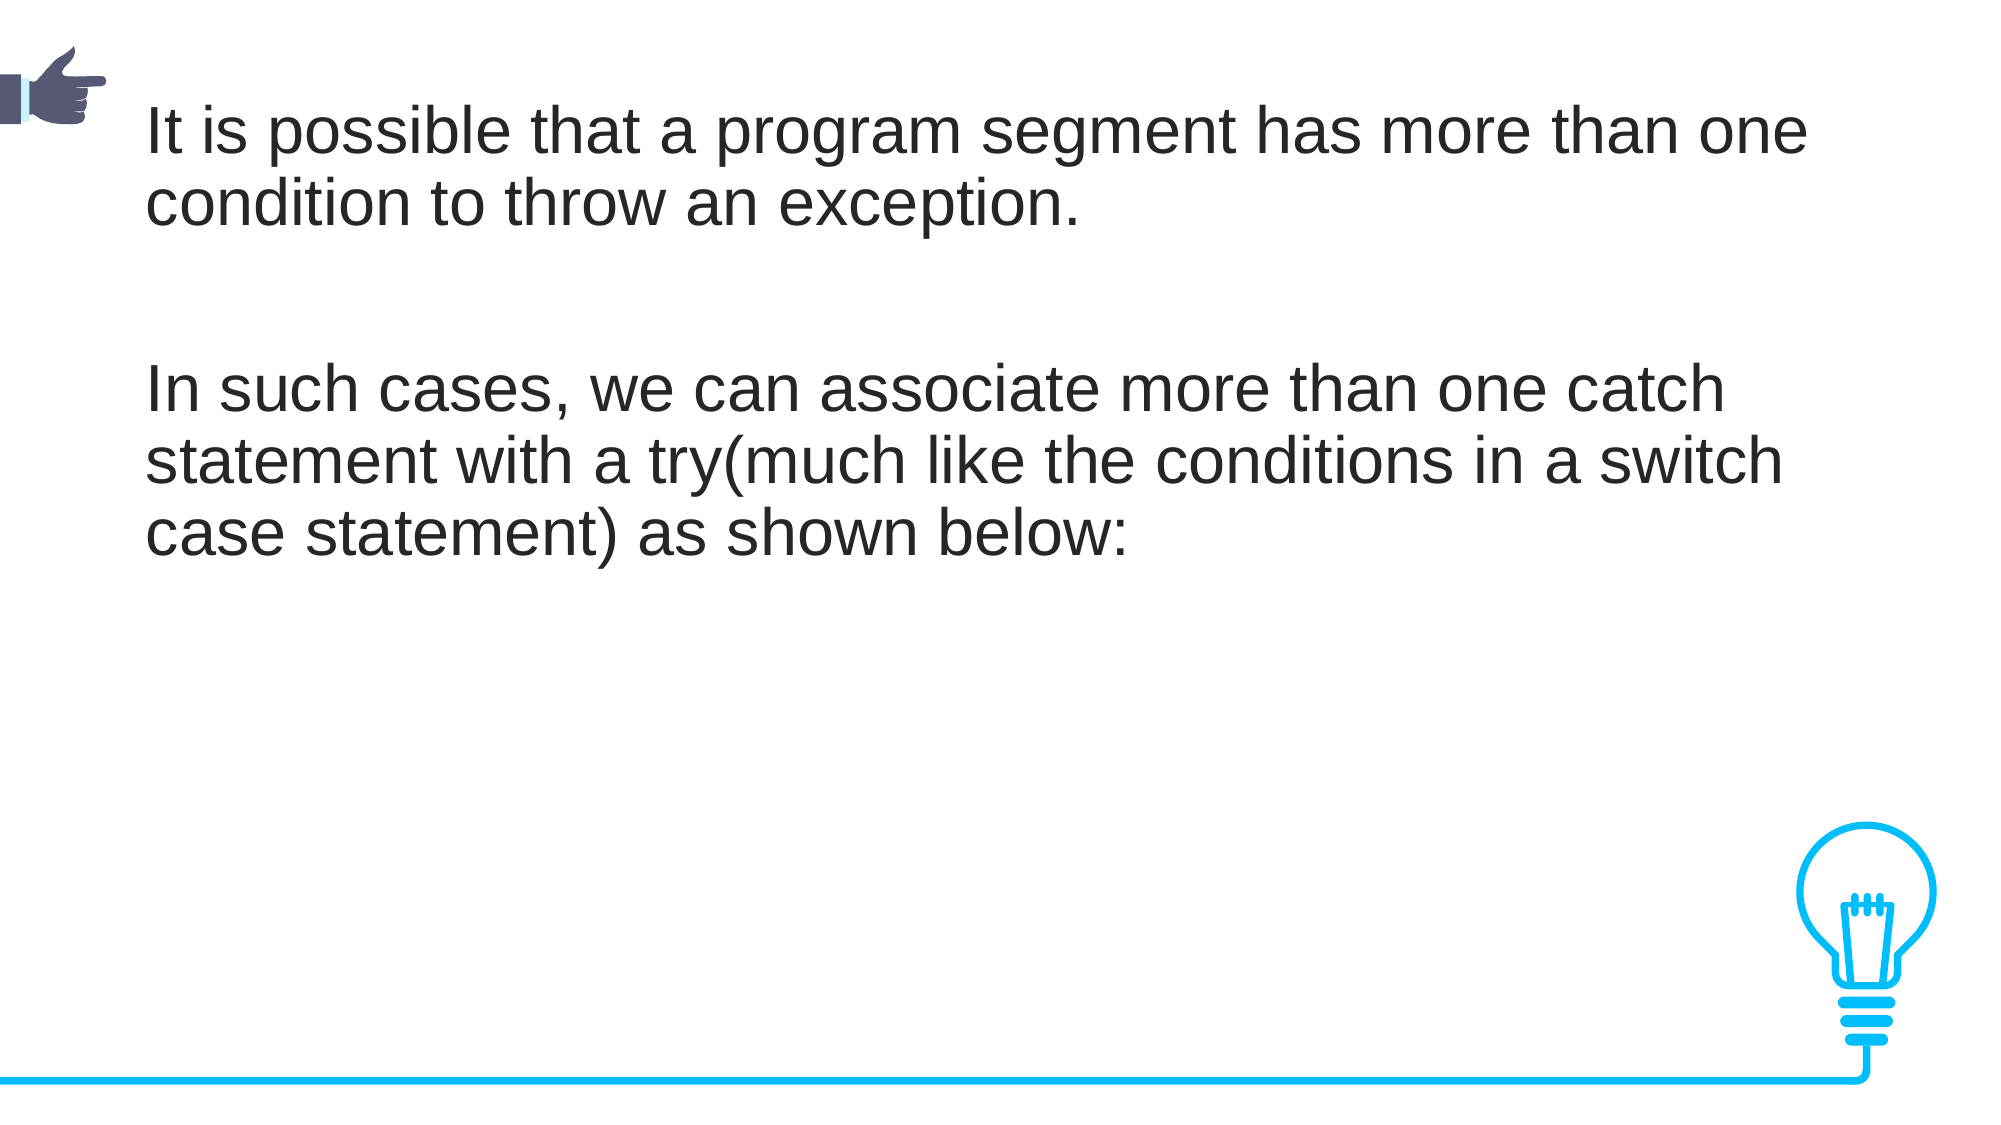

It is possible that a program segment has more than one condition to throw an exception.

In such cases, we can associate more than one catch statement with a try(much like the conditions in a switch case statement) as shown below: